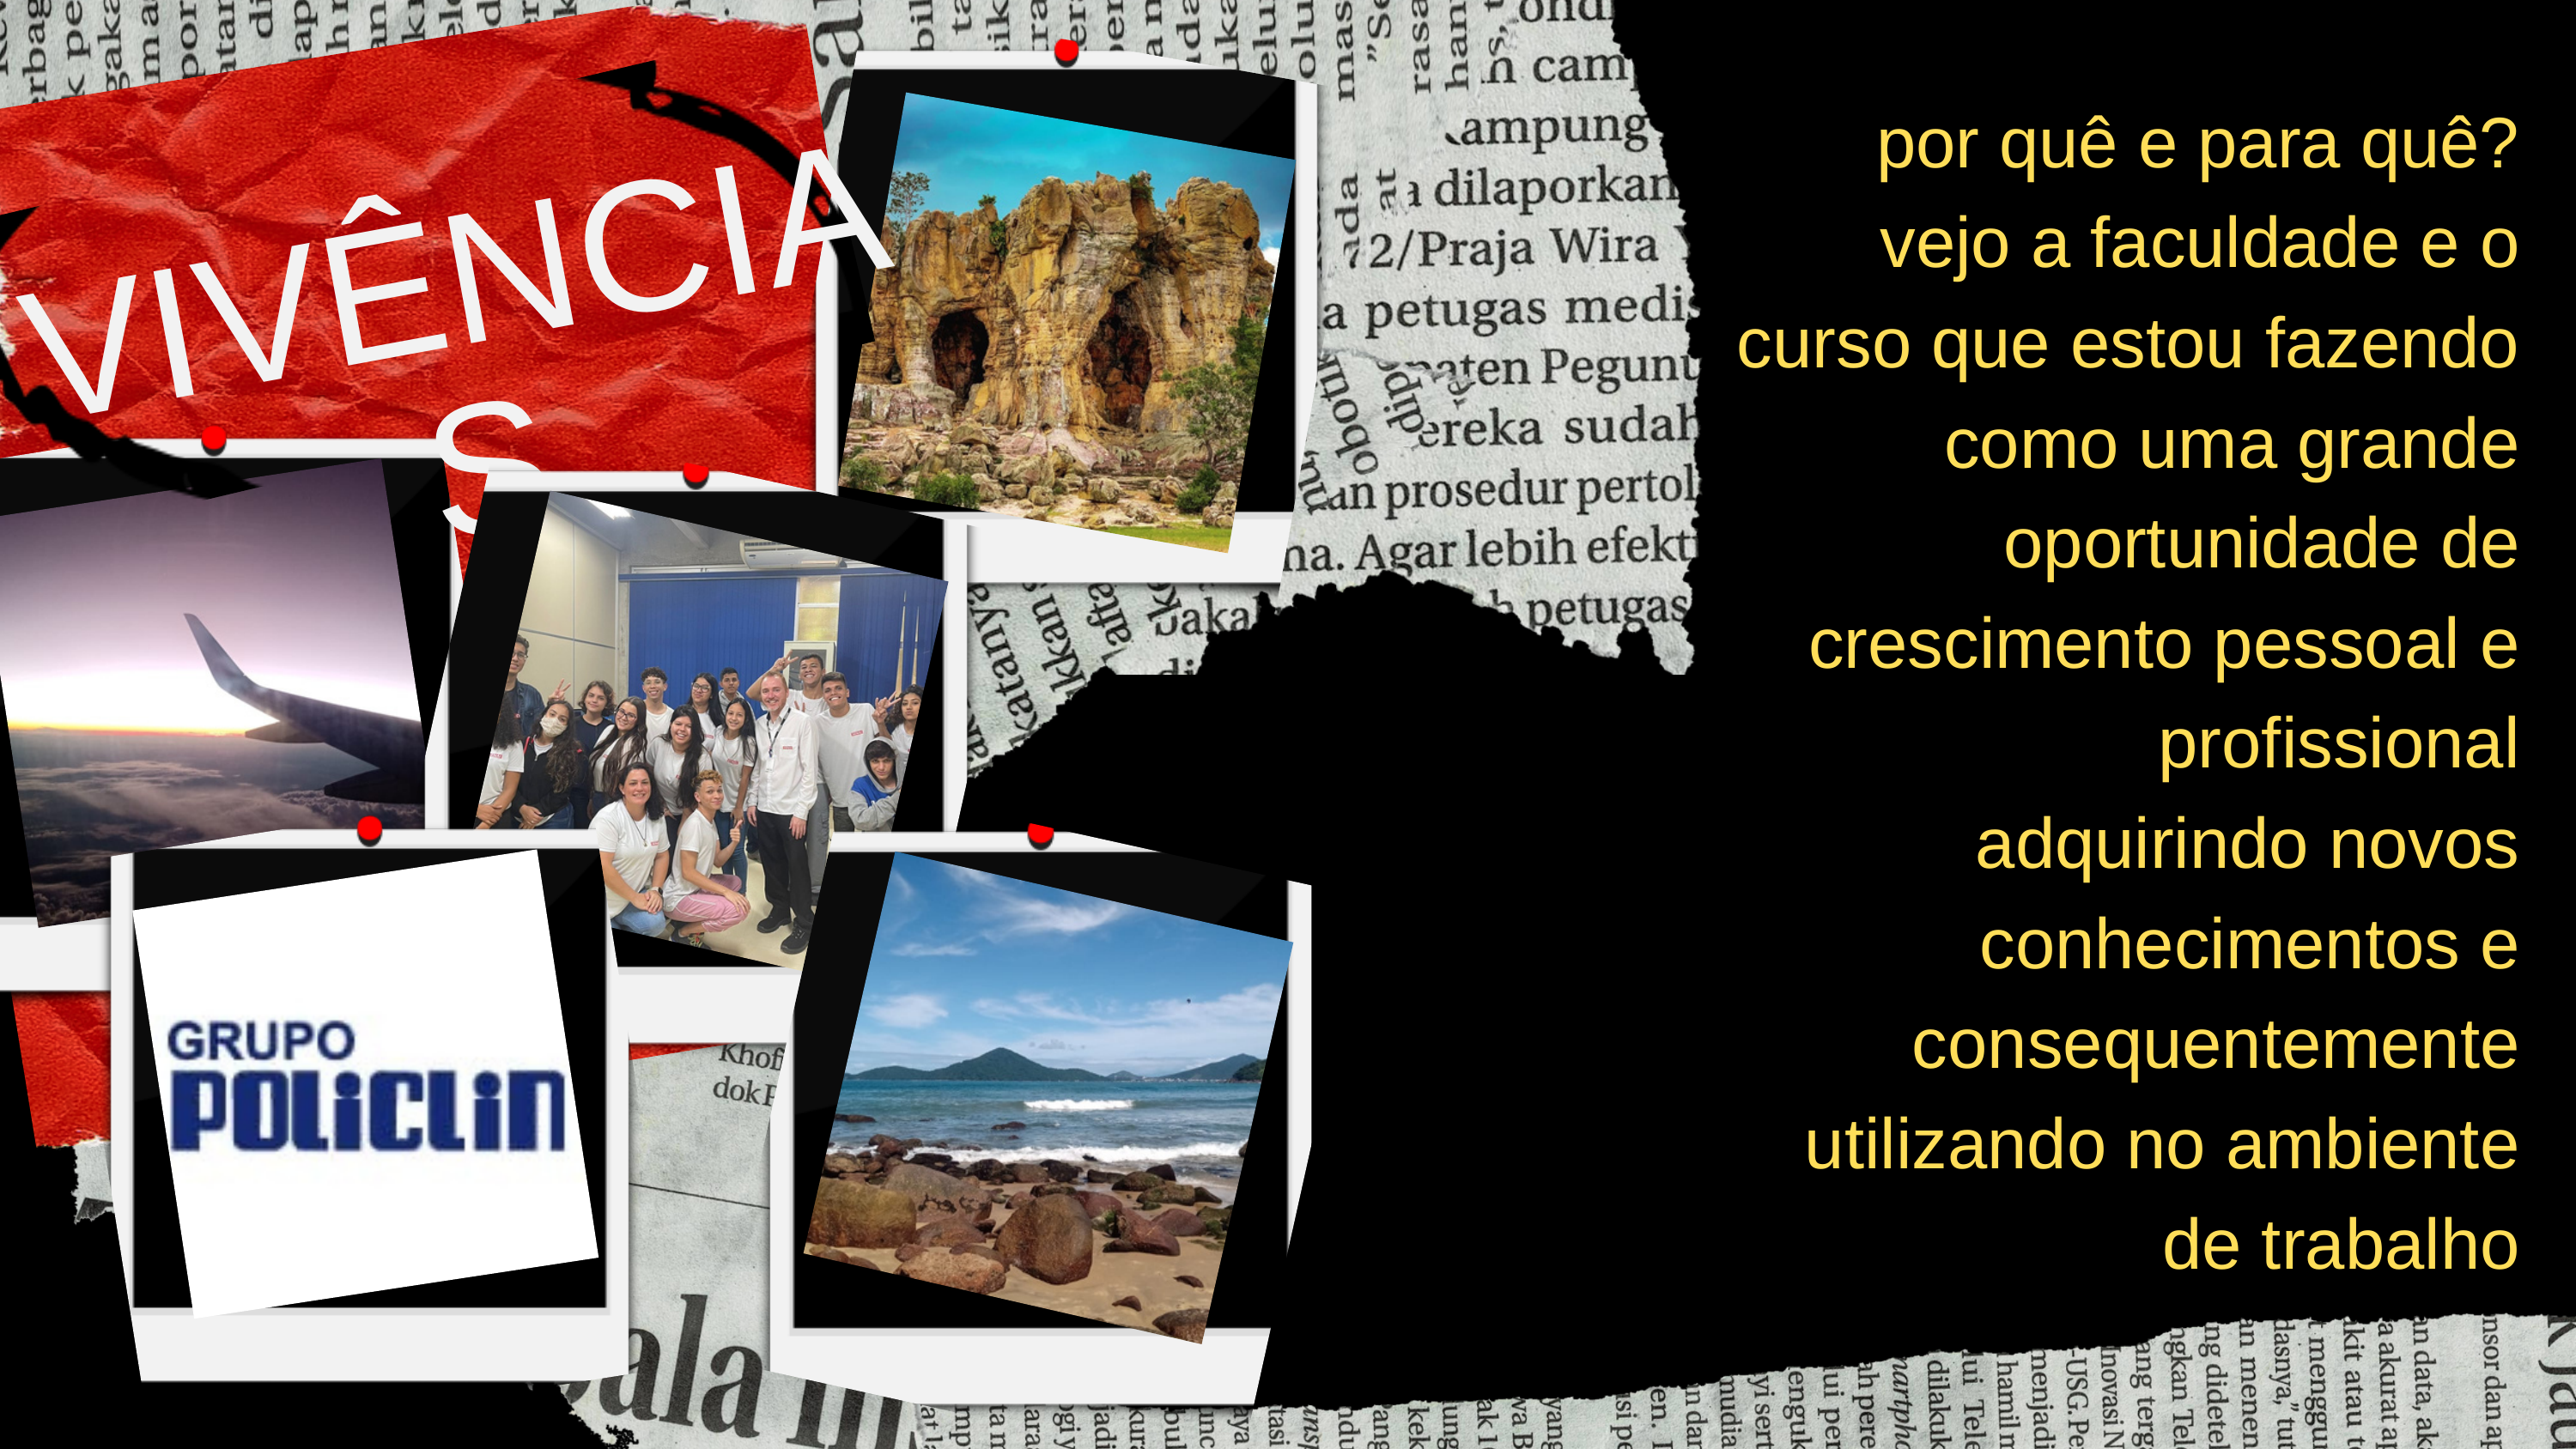

por quê e para quê?
vejo a faculdade e o curso que estou fazendo como uma grande oportunidade de crescimento pessoal e profissional
adquirindo novos conhecimentos e consequentemente utilizando no ambiente de trabalho

VIVÊNCIAS